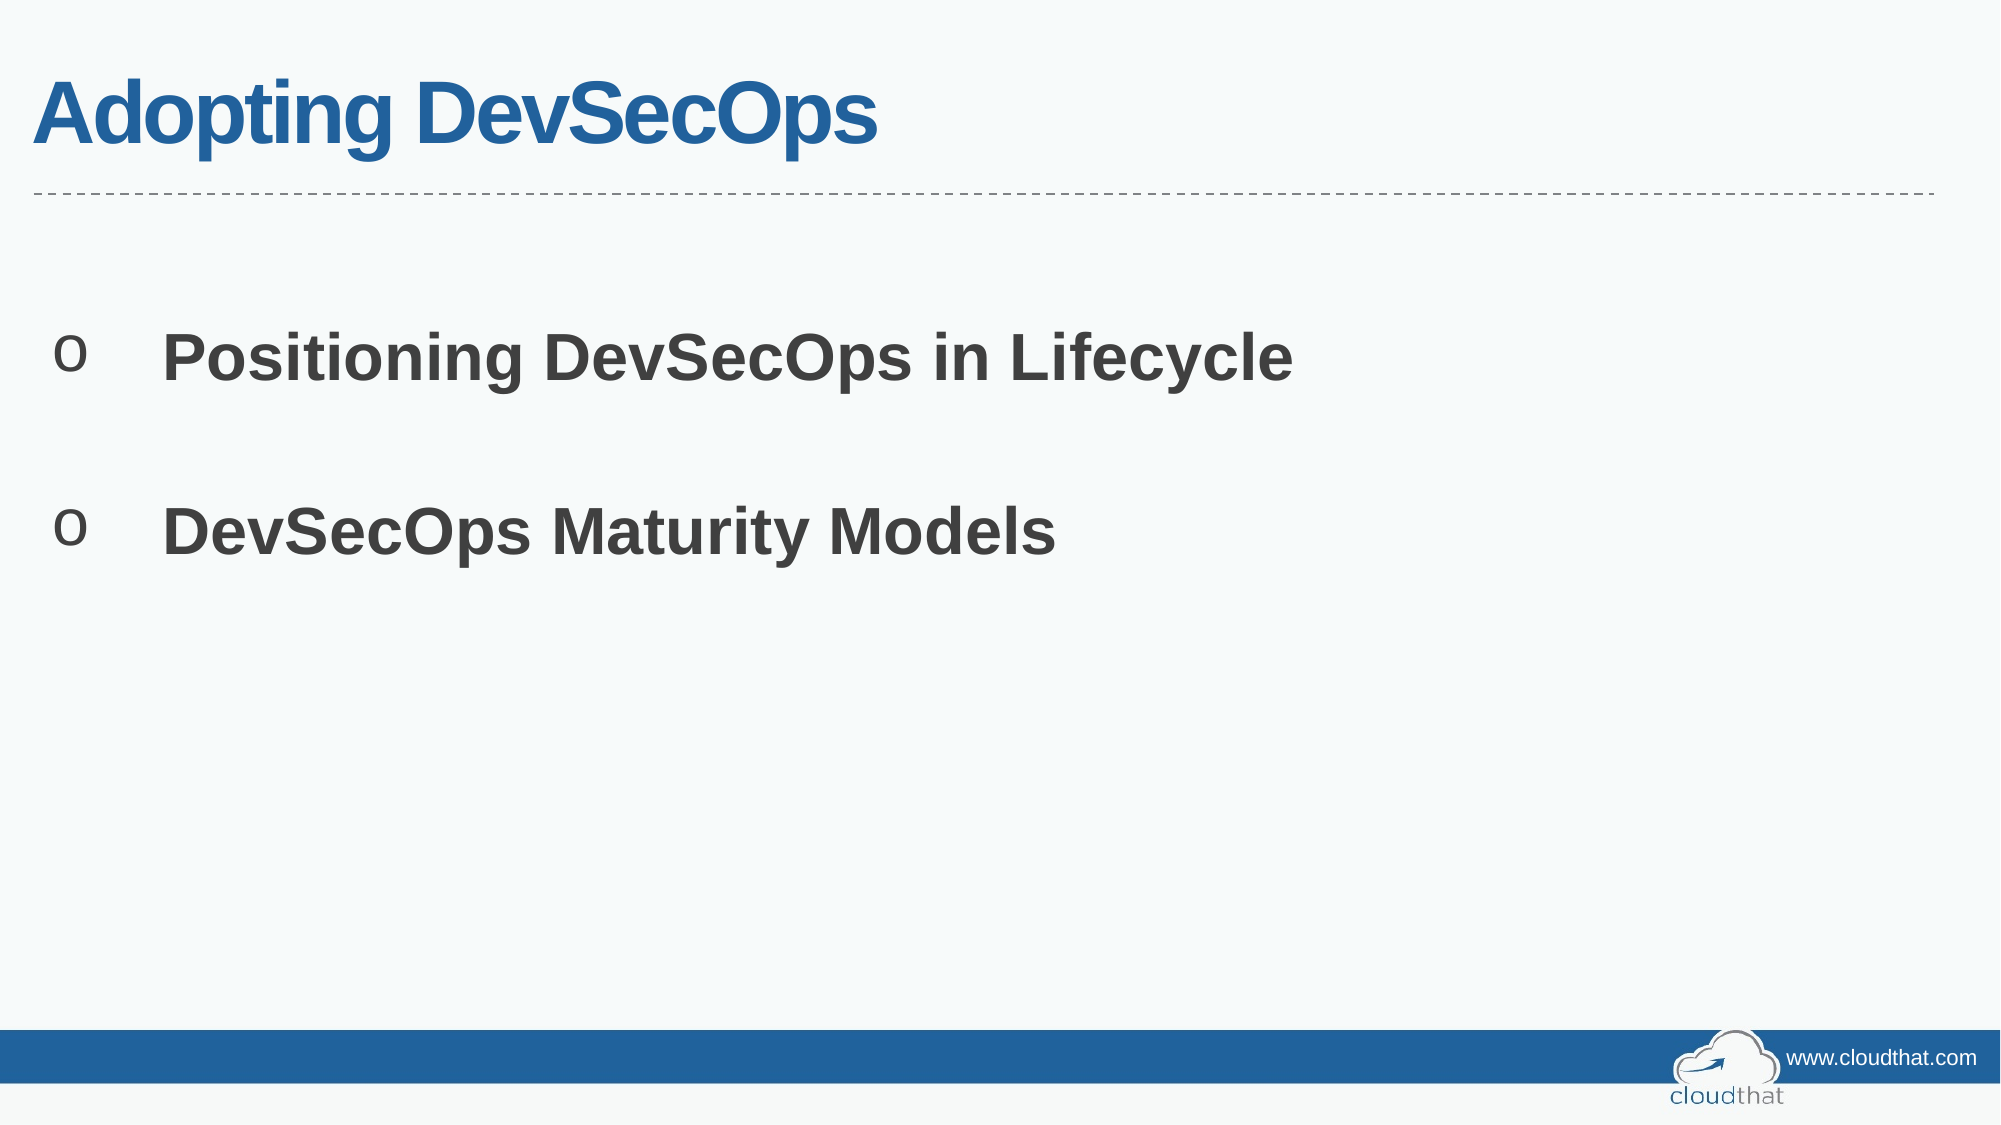

# Adopting DevSecOps
  Positioning DevSecOps in Lifecycle
  DevSecOps Maturity Models